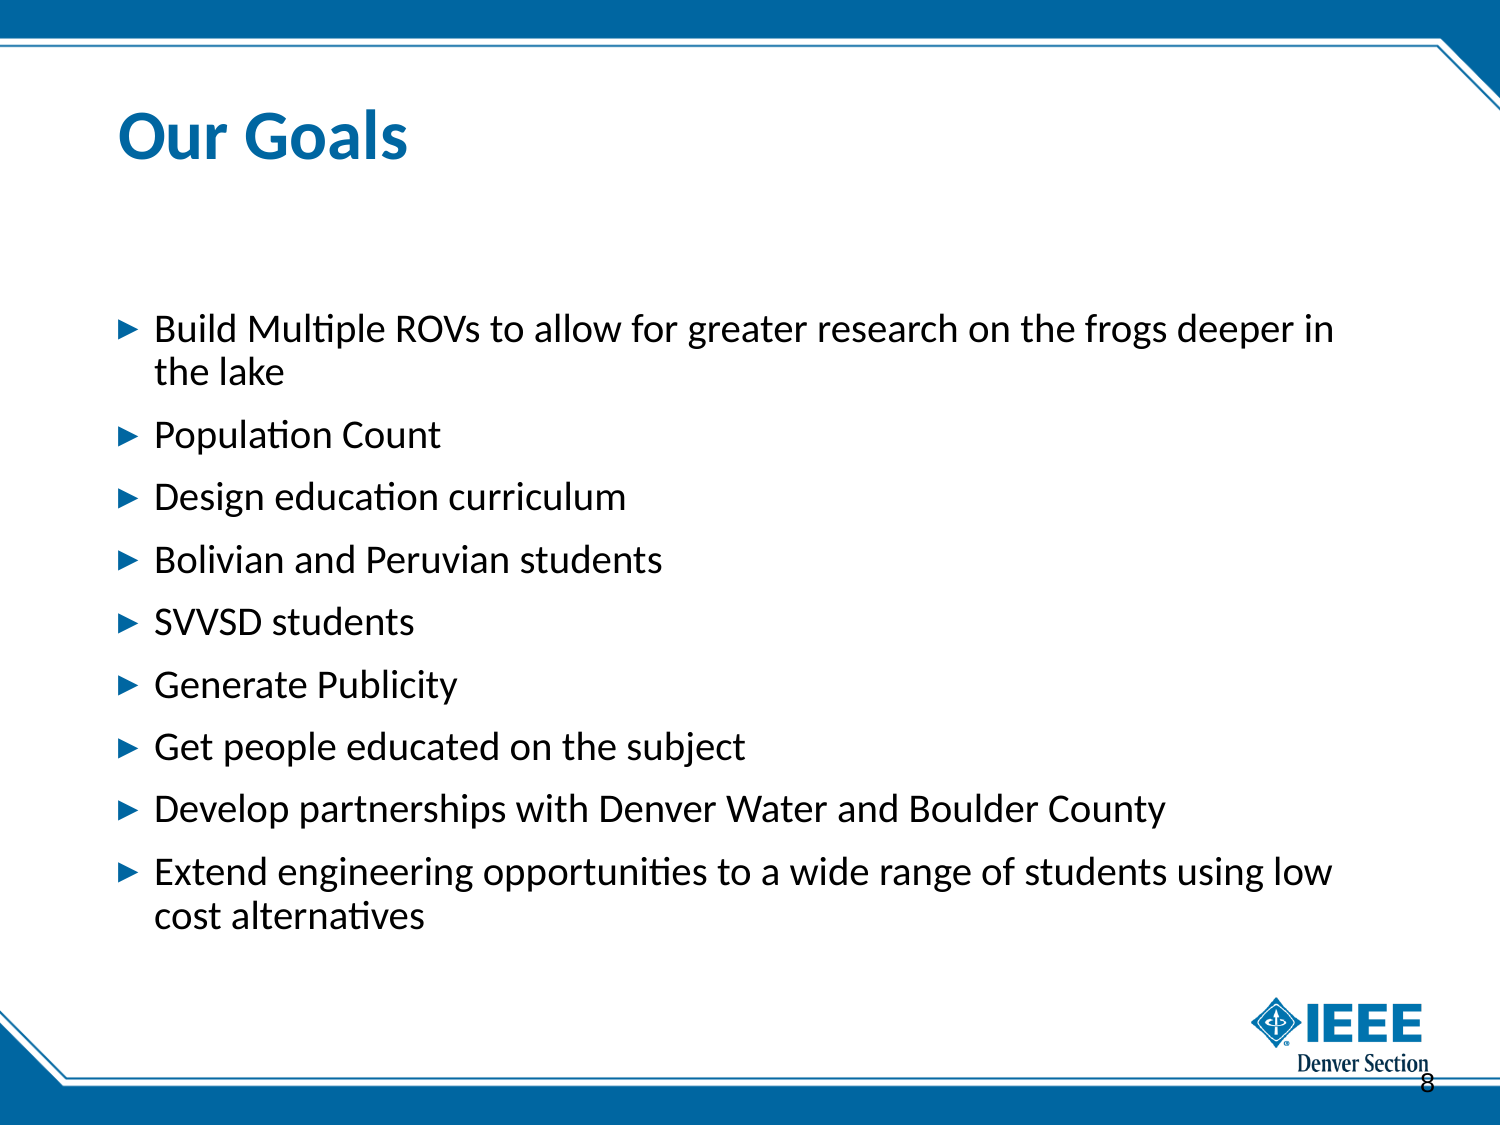

# Our Goals

Build Multiple ROVs to allow for greater research on the frogs deeper in the lake
Population Count
Design education curriculum
Bolivian and Peruvian students
SVVSD students
Generate Publicity
Get people educated on the subject
Develop partnerships with Denver Water and Boulder County
Extend engineering opportunities to a wide range of students using low cost alternatives

8